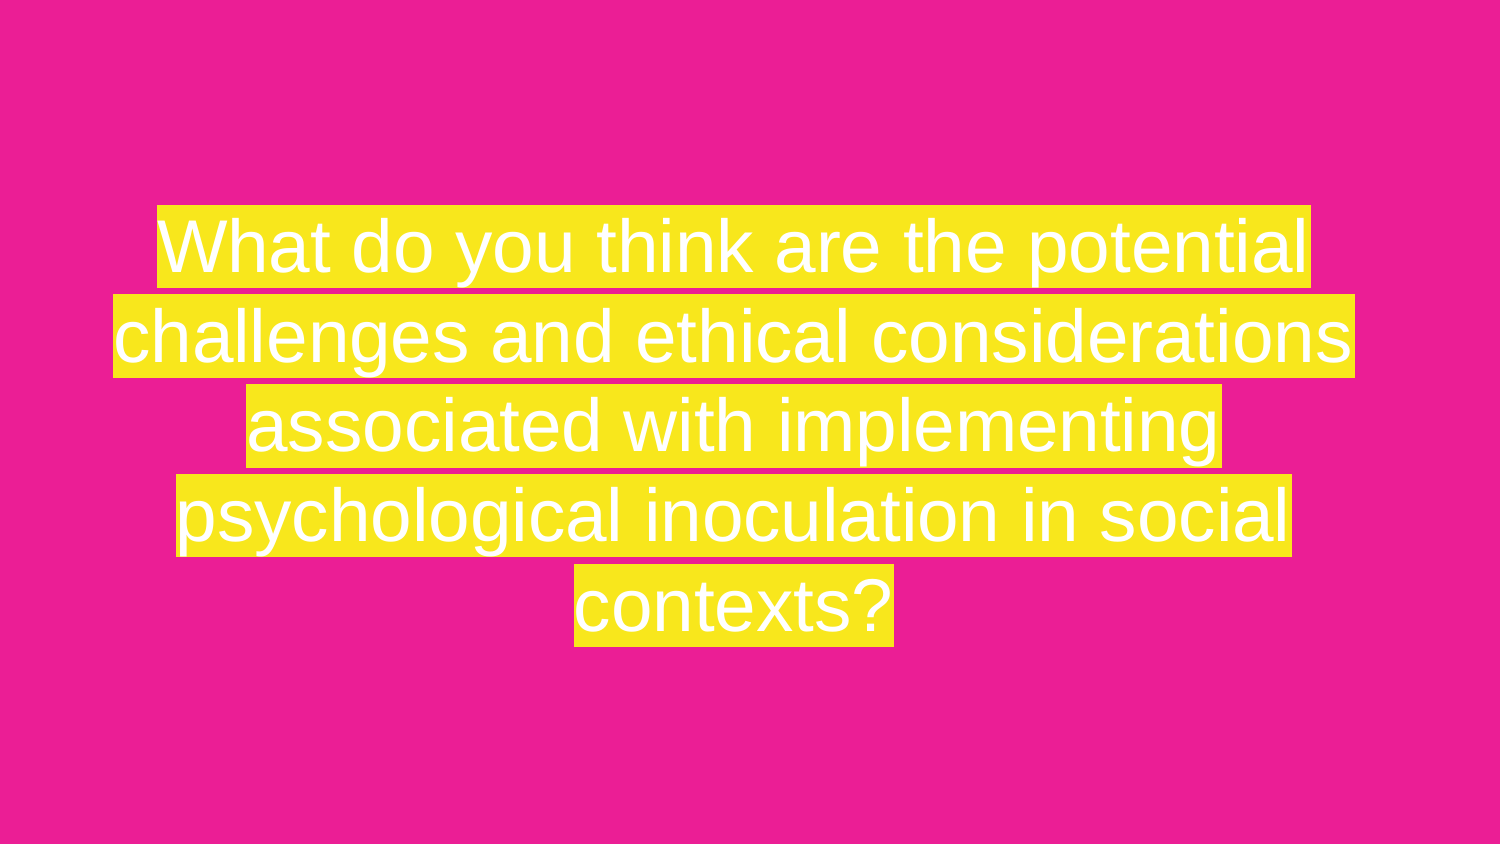

# What do you think are the potential challenges and ethical considerations associated with implementing psychological inoculation in social contexts?